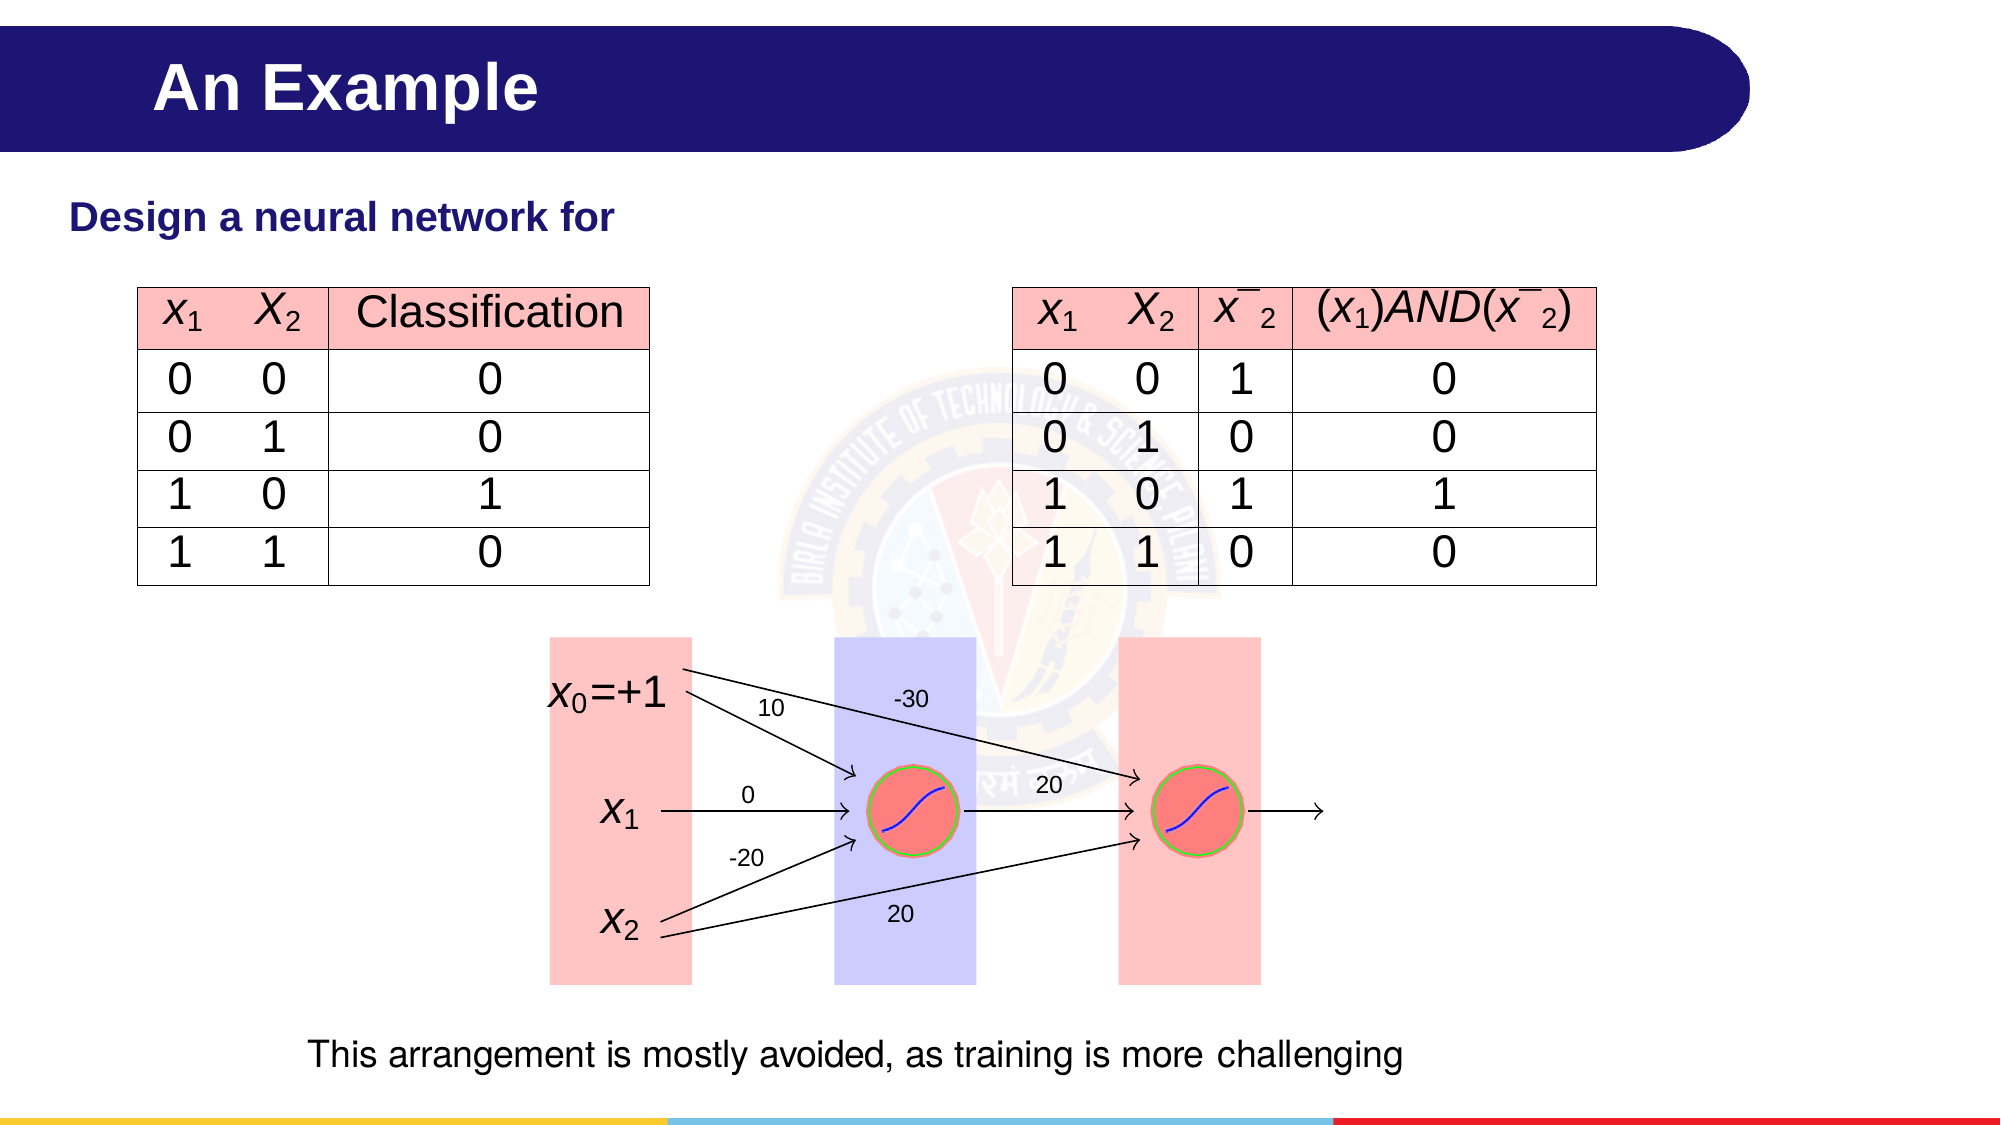

# An Example
Design a neural network for

| x1 | X2 | Classification |
| --- | --- | --- |
| 0 | 0 | 0 |
| 0 | 1 | 0 |
| 1 | 0 | 1 |
| 1 | 1 | 0 |
| x1 | X2 | x¯2 | (x1)AND(x¯2) |
| --- | --- | --- | --- |
| 0 | 0 | 1 | 0 |
| 0 | 1 | 0 | 0 |
| 1 | 0 | 1 | 1 |
| 1 | 1 | 0 | 0 |

x0=+1

-30
10

20

x1
0

-20

x2
20
This arrangement is mostly avoided, as training is more challenging